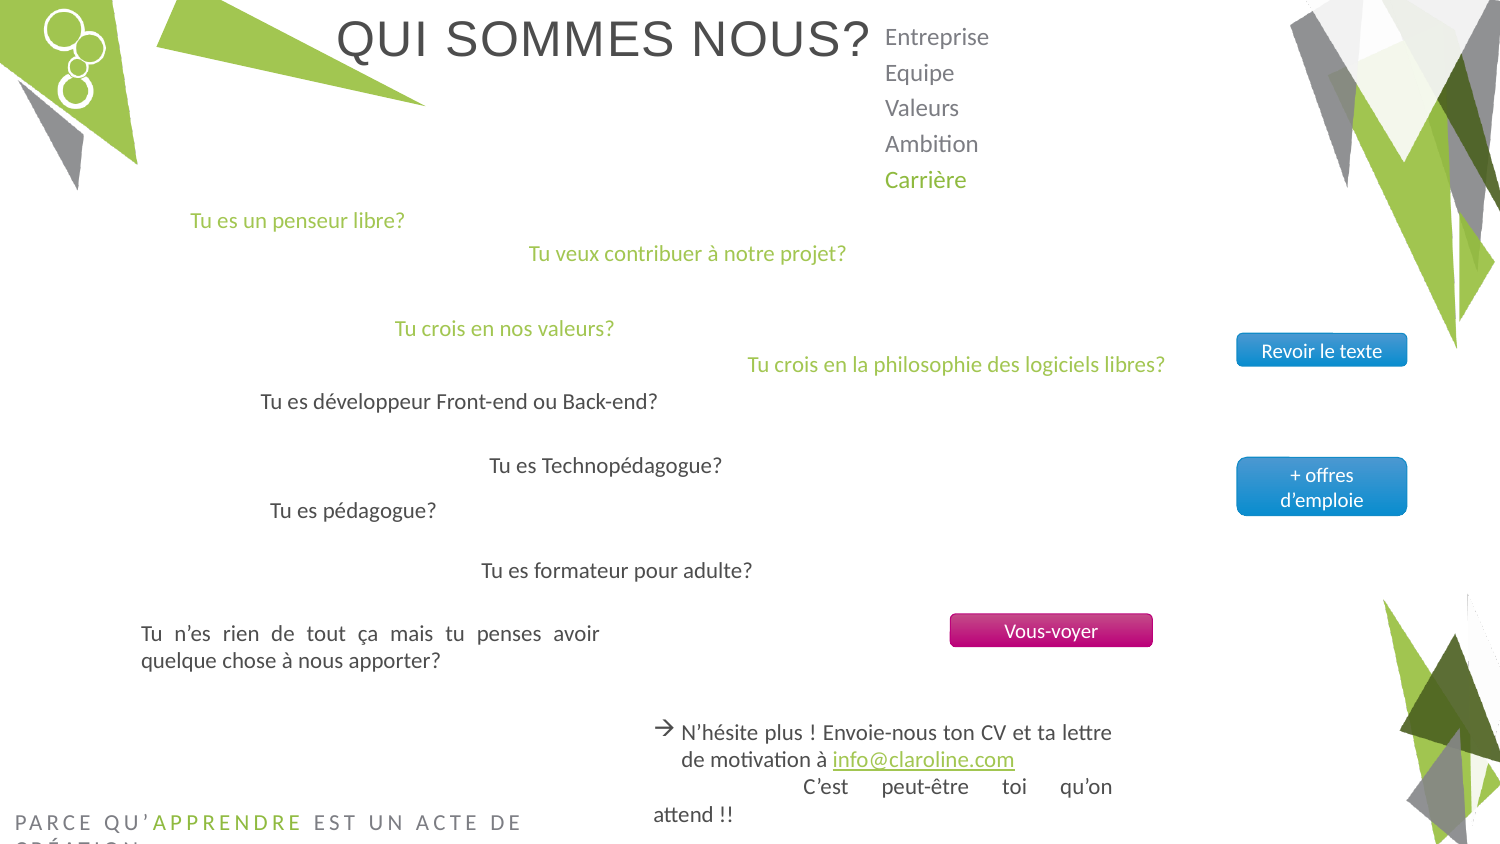

# Qui sommes nous?
Entreprise
Equipe
Valeurs
Ambition
Carrière
Tu es un penseur libre?
Tu veux contribuer à notre projet?
Tu crois en nos valeurs?
Revoir le texte
Tu crois en la philosophie des logiciels libres?
Tu es développeur Front-end ou Back-end?
Tu es Technopédagogue?
+ offres d’emploie
Tu es pédagogue?
Tu es formateur pour adulte?
Tu n’es rien de tout ça mais tu penses avoir quelque chose à nous apporter?
Vous-voyer
N’hésite plus ! Envoie-nous ton CV et ta lettre de motivation à info@claroline.com
	C’est peut-être toi qu’on attend !!